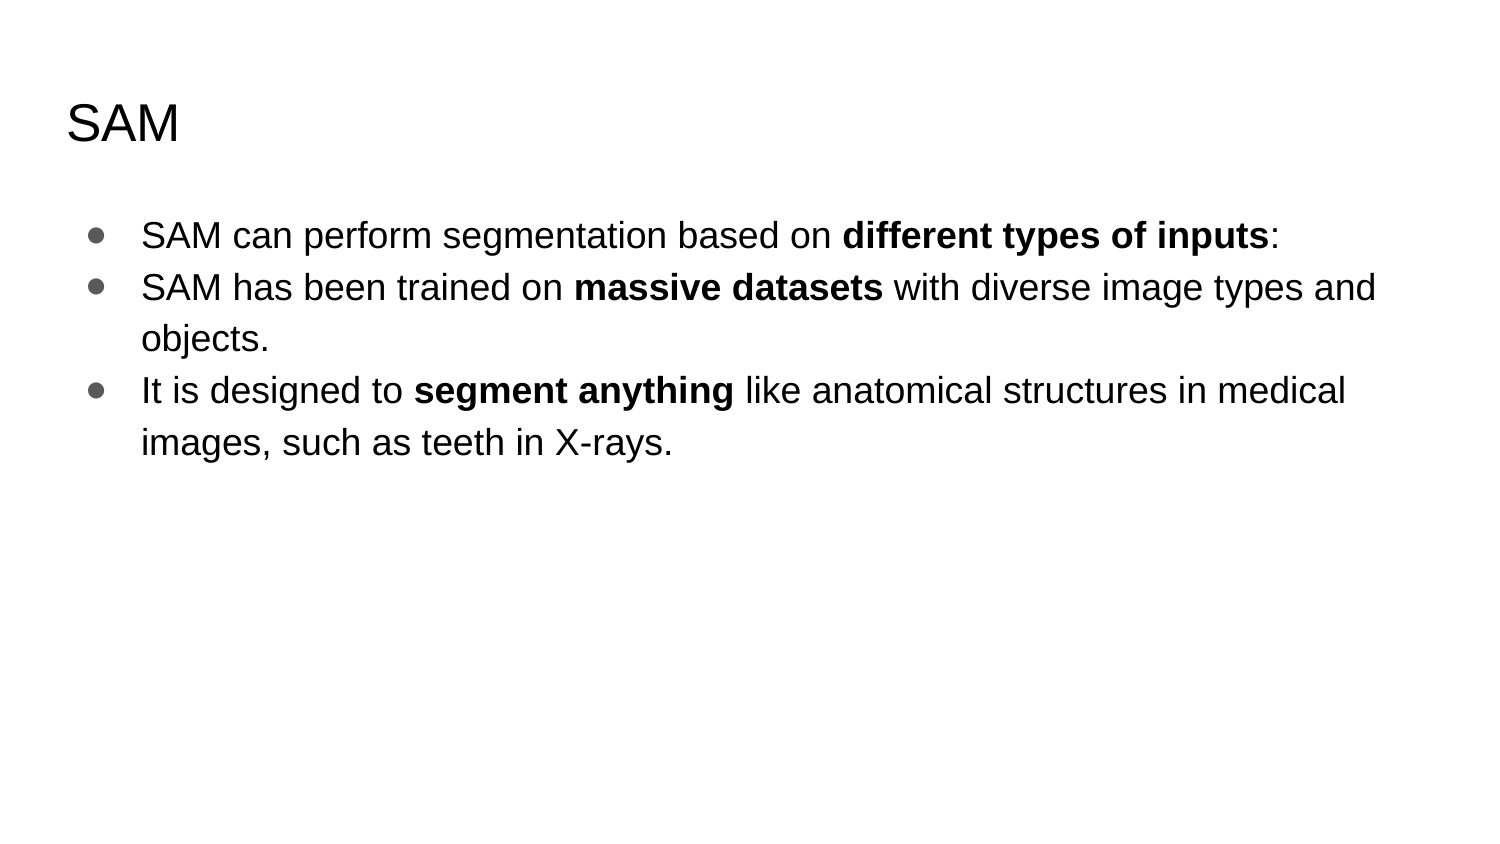

# SAM
SAM can perform segmentation based on different types of inputs:
SAM has been trained on massive datasets with diverse image types and objects.
It is designed to segment anything like anatomical structures in medical images, such as teeth in X-rays.